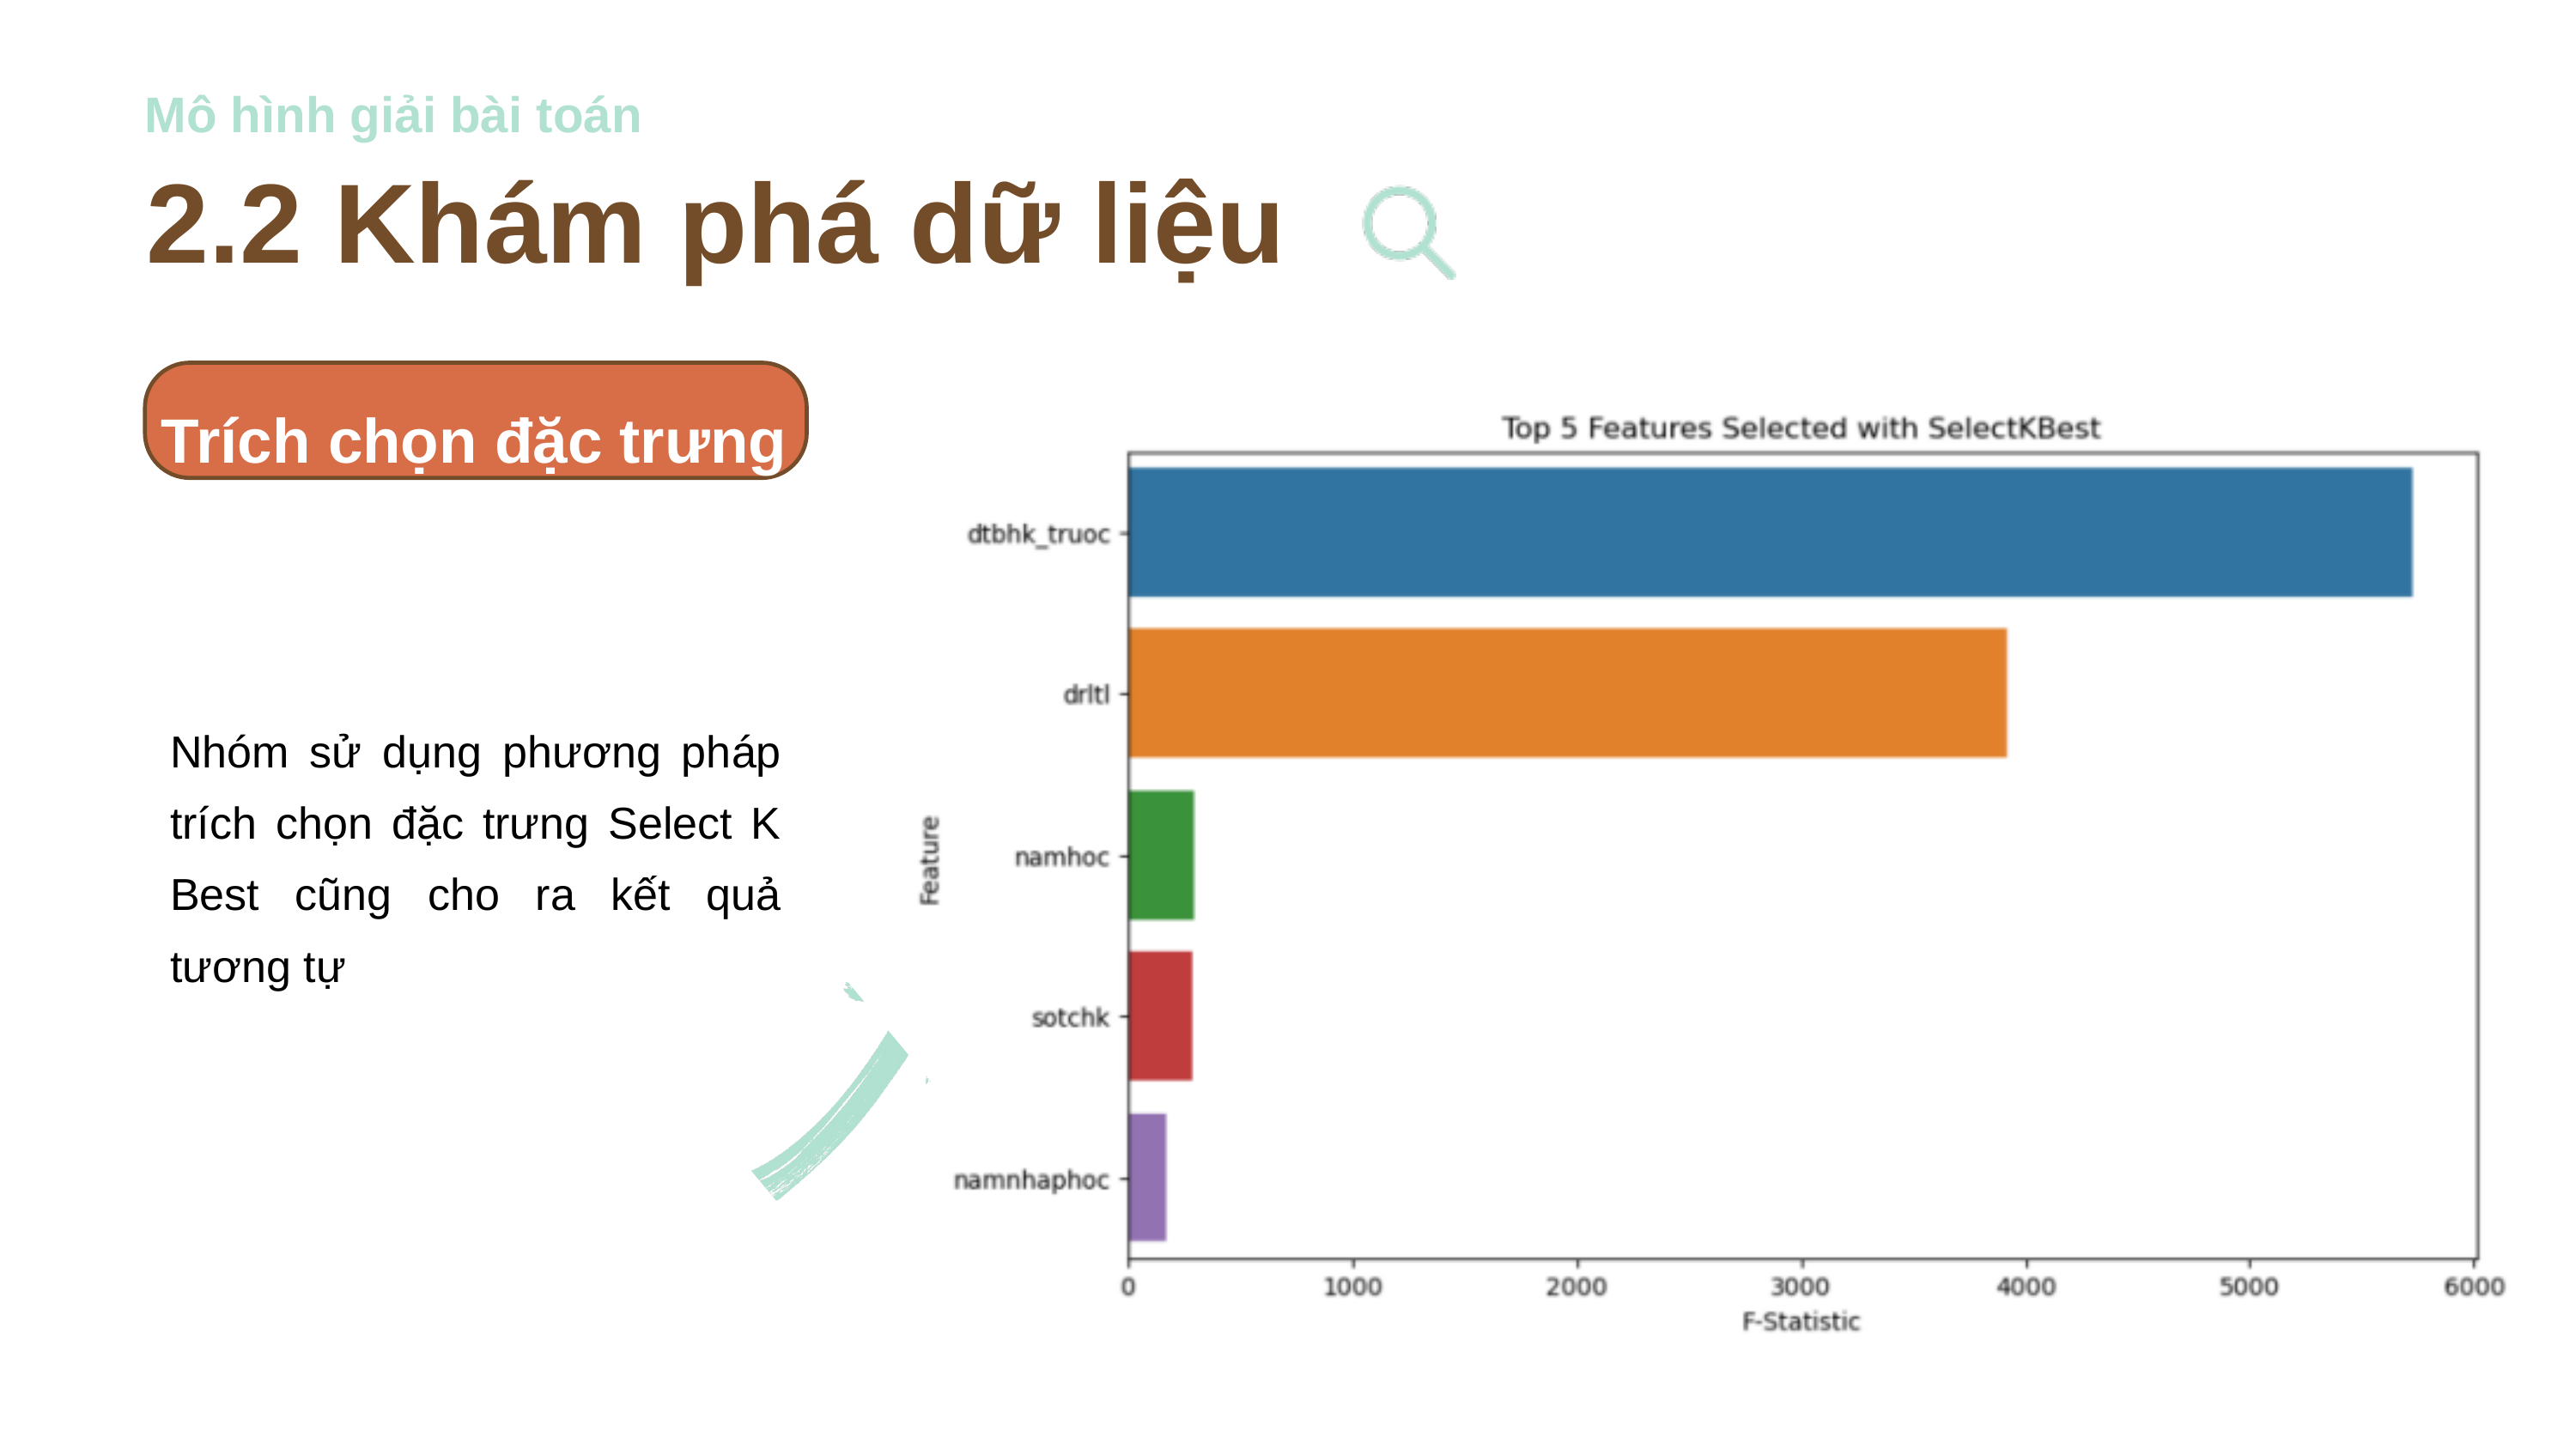

Mô hình giải bài toán
2.2 Khám phá dữ liệu

Trích chọn đặc trưng

Nhóm sử dụng phương pháp trích chọn đặc trưng Select K Best cũng cho ra kết quả tương tự